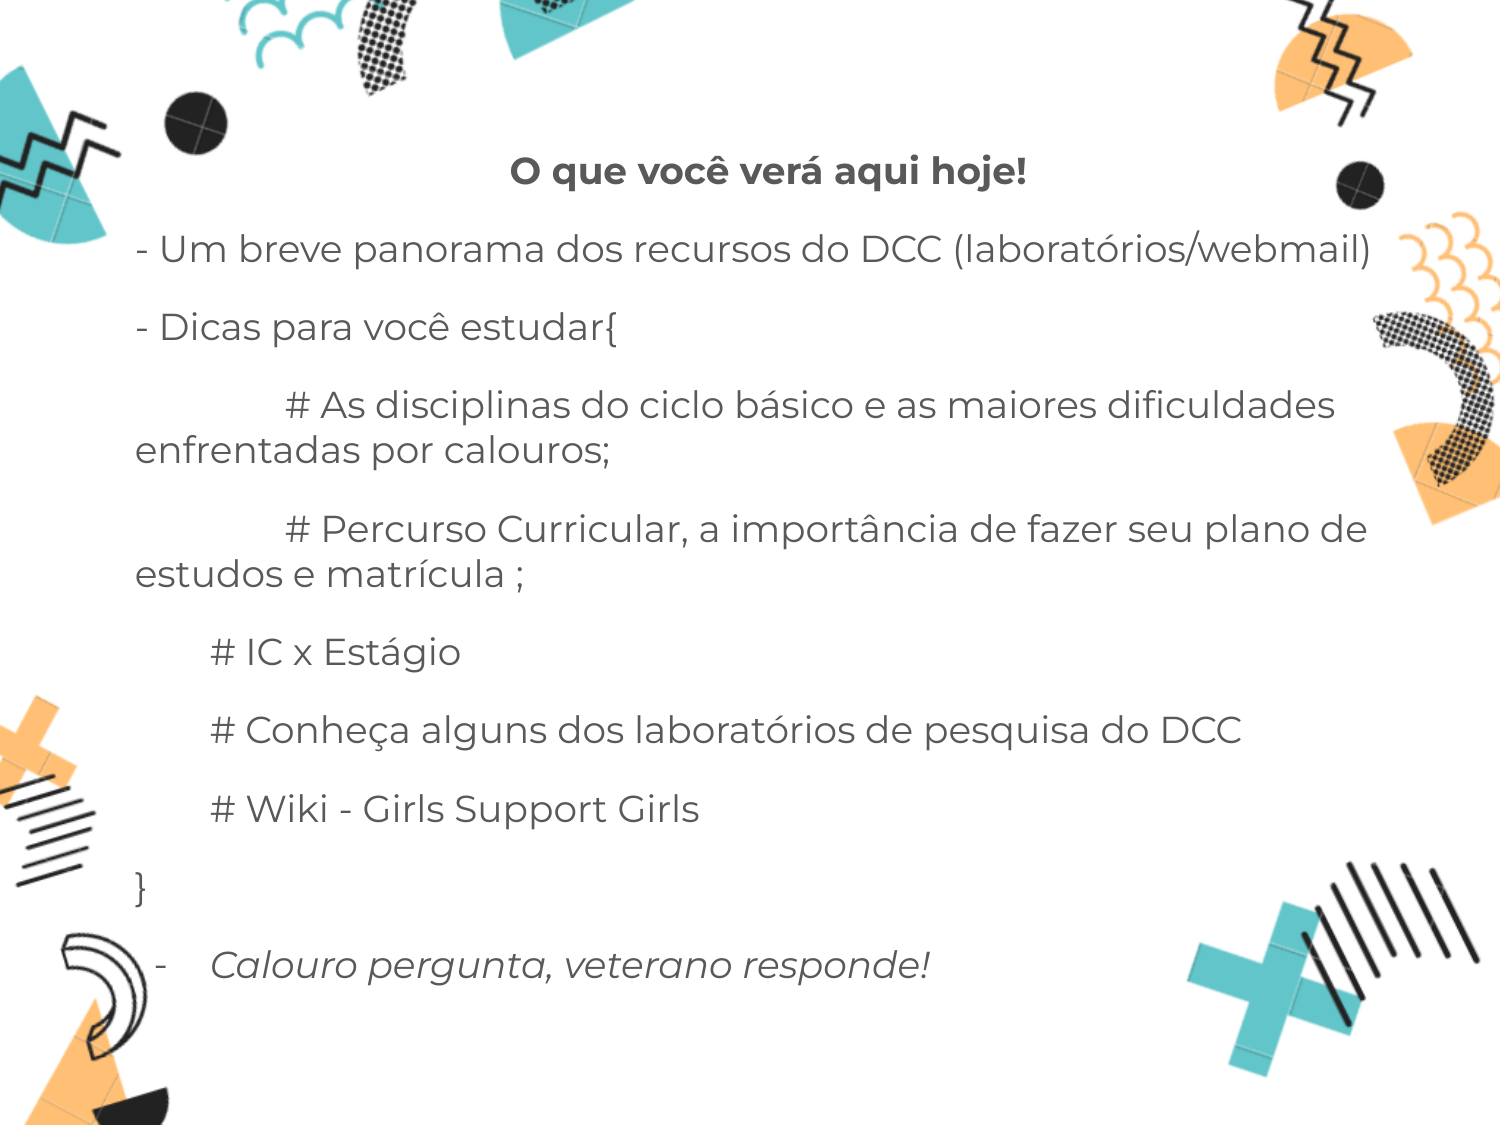

O que você verá aqui hoje!
- Um breve panorama dos recursos do DCC (laboratórios/webmail)
- Dicas para você estudar{
	# As disciplinas do ciclo básico e as maiores dificuldades enfrentadas por calouros;
	# Percurso Curricular, a importância de fazer seu plano de estudos e matrícula ;
# IC x Estágio
# Conheça alguns dos laboratórios de pesquisa do DCC
# Wiki - Girls Support Girls
}
Calouro pergunta, veterano responde!